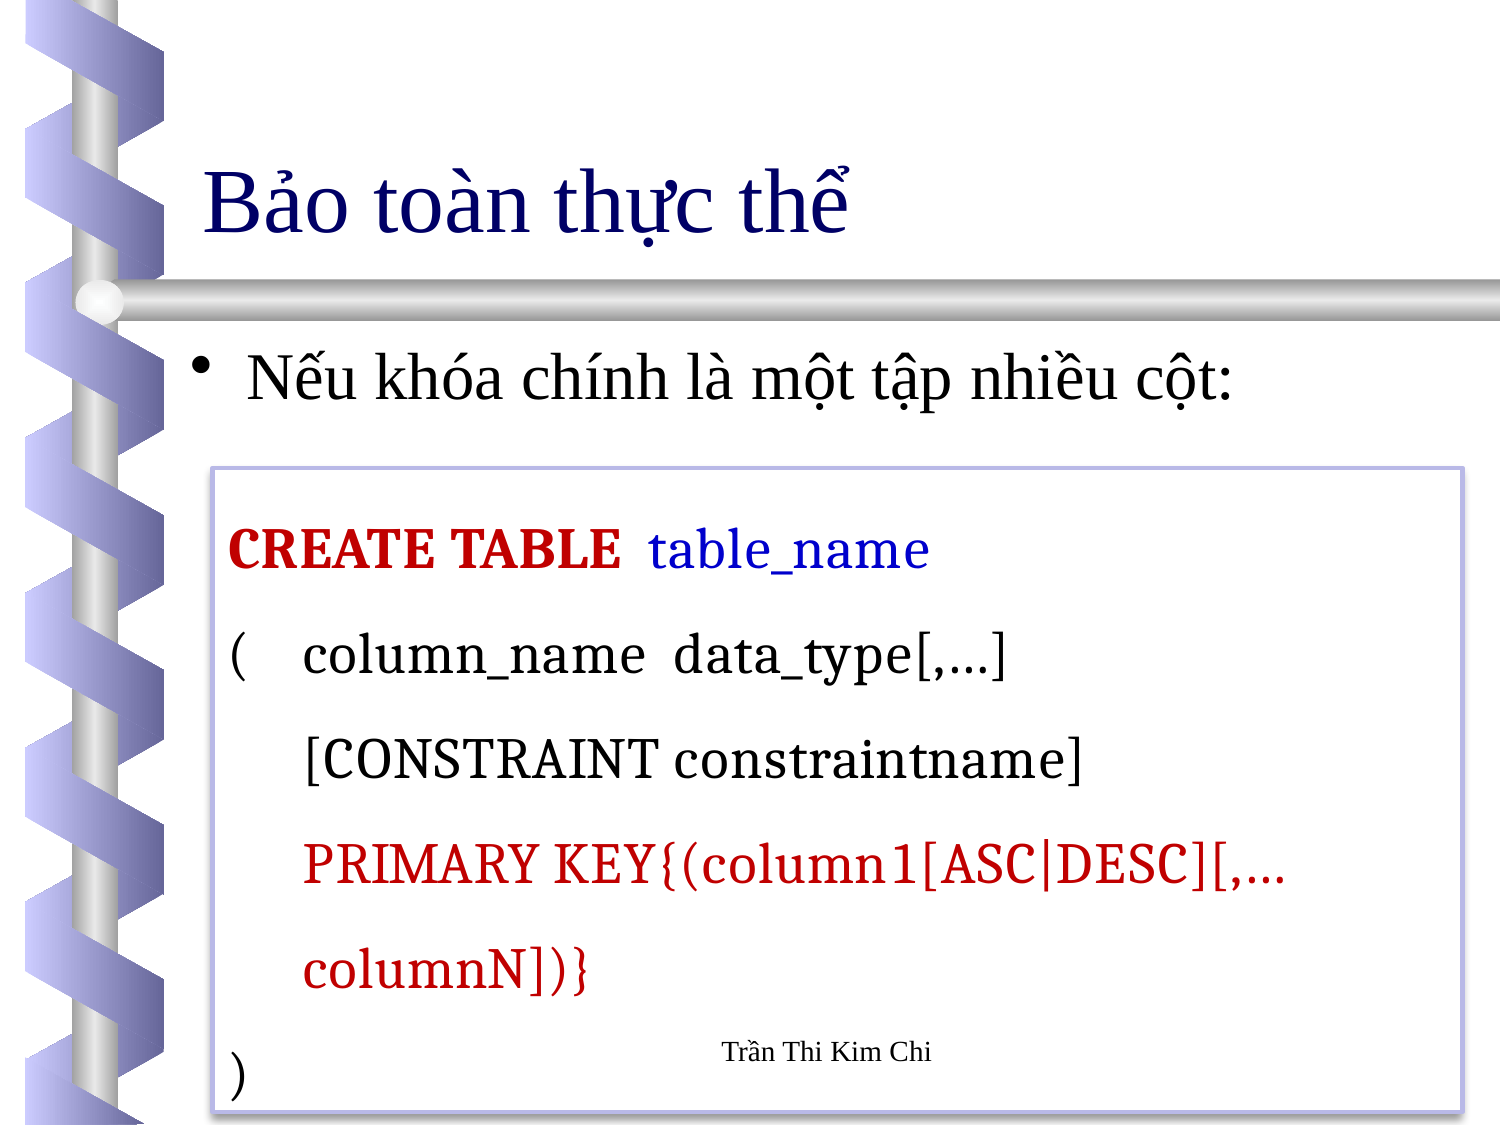

# Bảo toàn thực thể
Nếu khóa chính là một tập nhiều cột:

CREATE TABLE  table_name
(	column_name  data_type[,…]
	[CONSTRAINT constraintname]
	PRIMARY KEY{(column1[ASC|DESC][,…columnN])}
)
Trần Thi Kim Chi